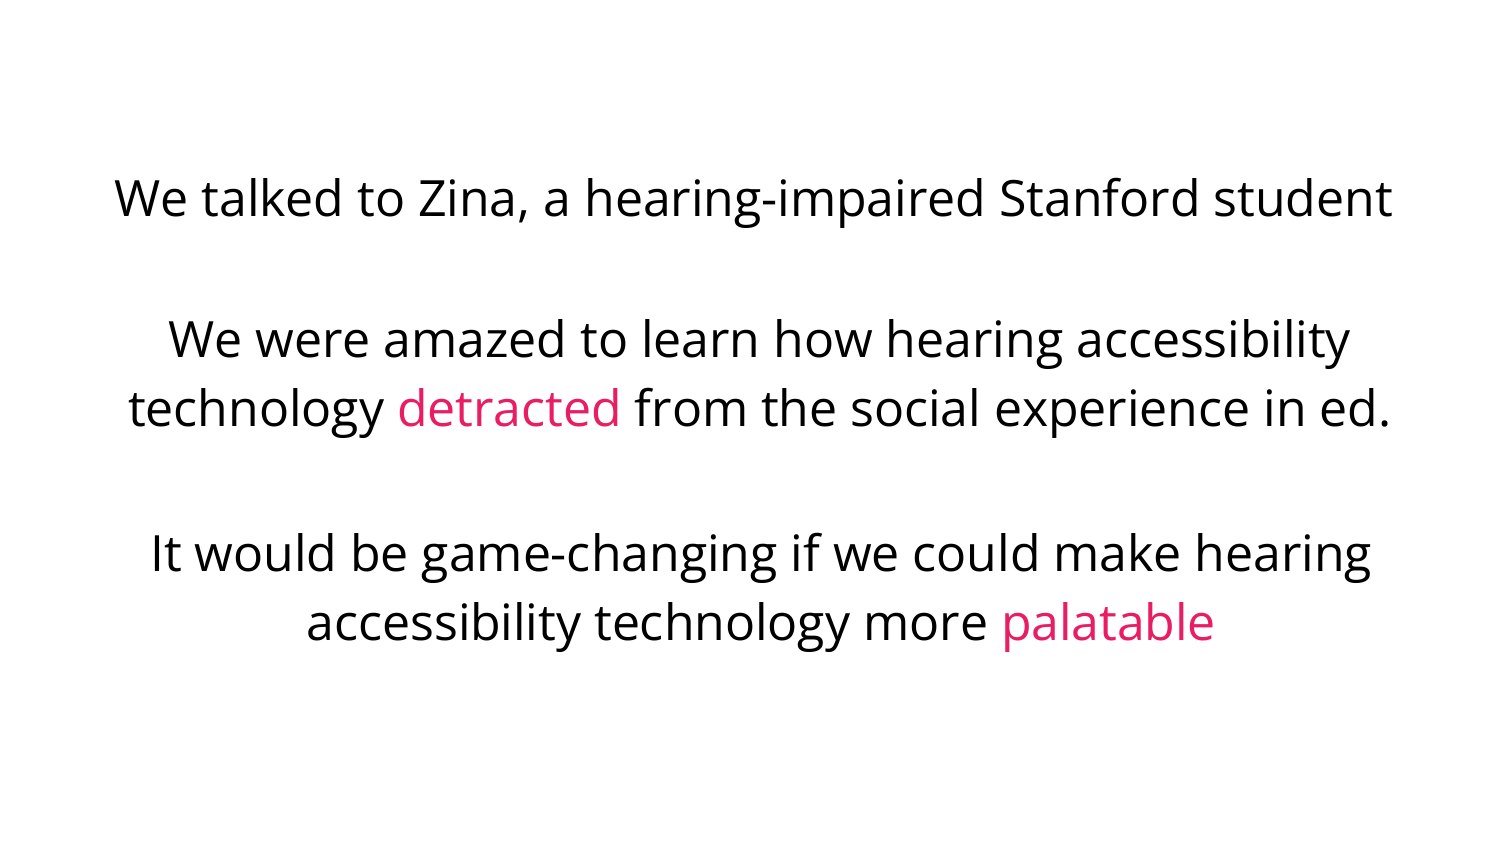

We talked to Zina, a hearing-impaired Stanford student
We were amazed to learn how hearing accessibility technology detracted from the social experience in ed.
It would be game-changing if we could make hearing accessibility technology more palatable